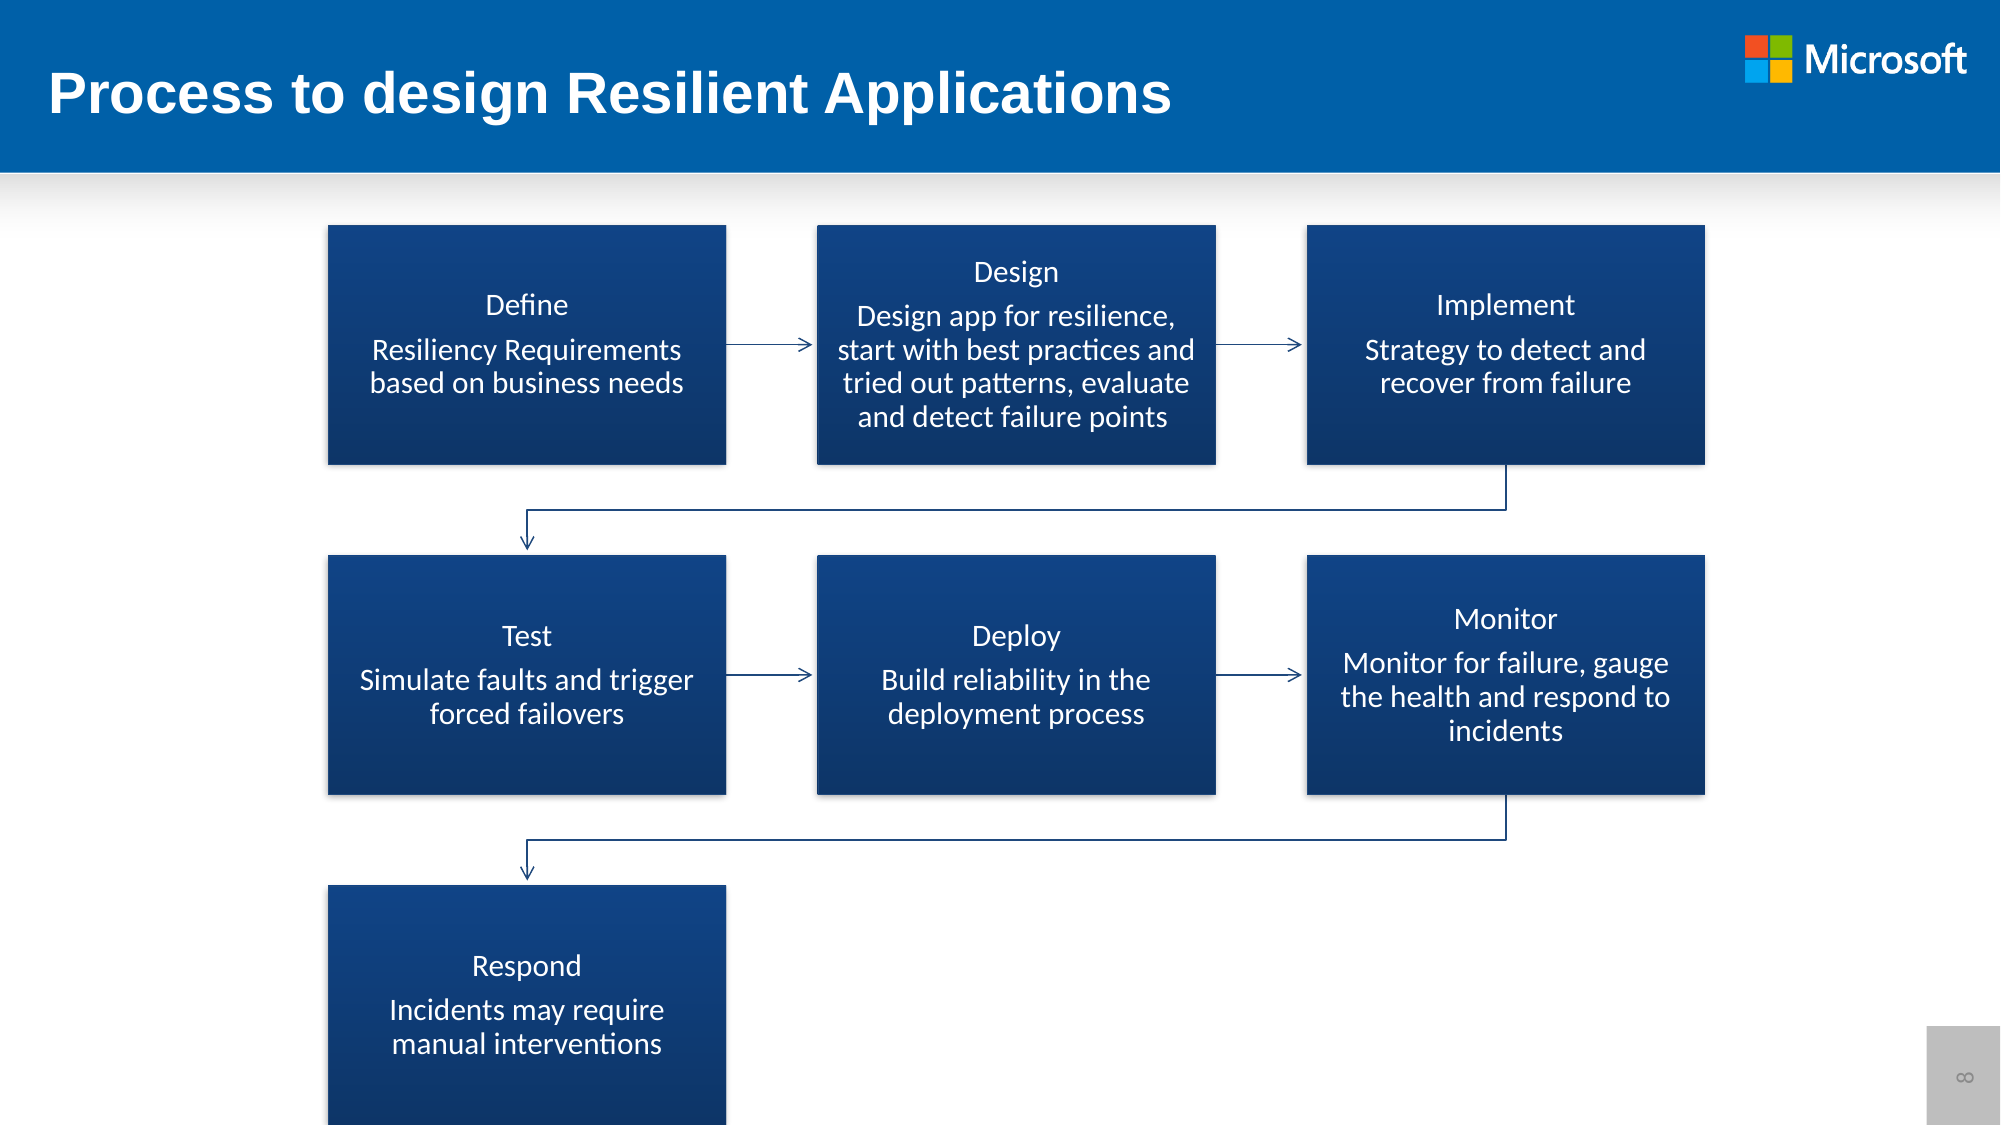

# Process to design Resilient Applications

Define
Resiliency Requirements based on business needs

Design
Design app for resilience, start with best practices and tried out patterns, evaluate and detect failure points

Implement
Strategy to detect and recover from failure

Test
Simulate faults and trigger forced failovers

Deploy
Build reliability in the deployment process

Monitor
Monitor for failure, gauge the health and respond to incidents
Respond
Incidents may require manual interventions